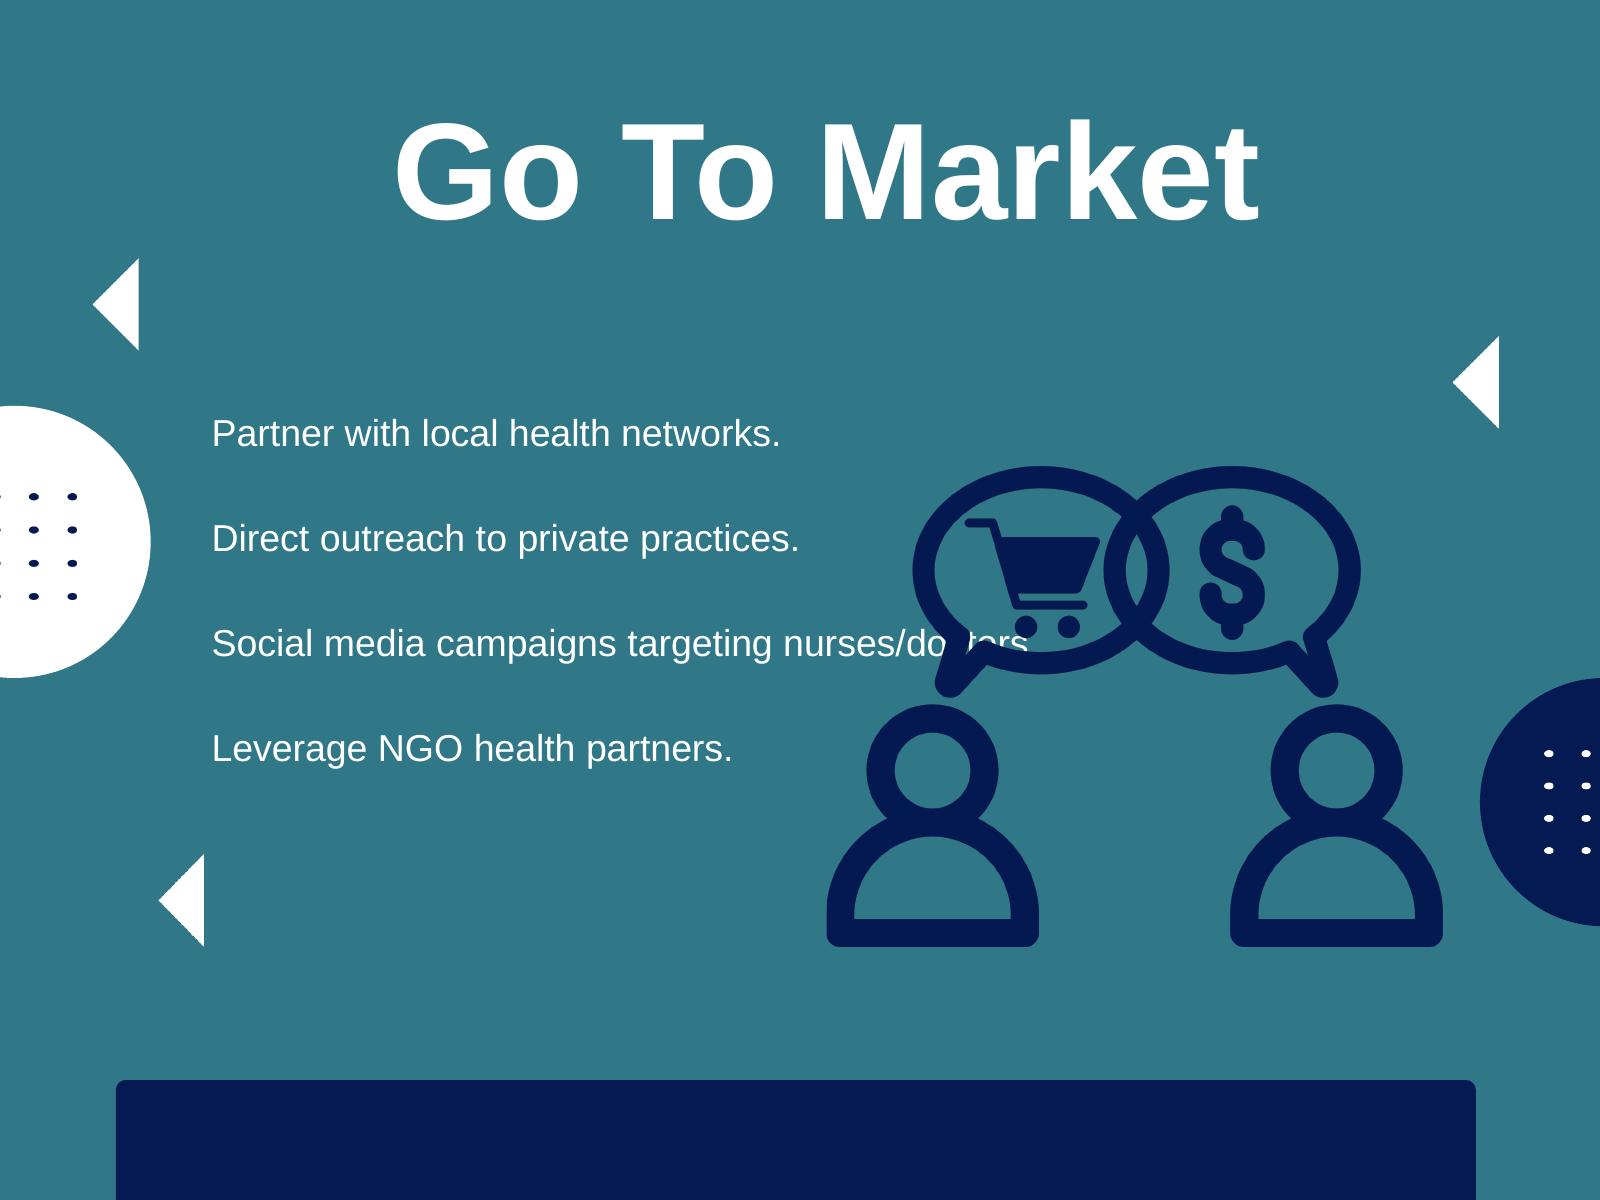

Go To Market

Partner with local health networks.

Direct outreach to private practices.

Social media campaigns targeting nurses/doctors.

Leverage NGO health partners.